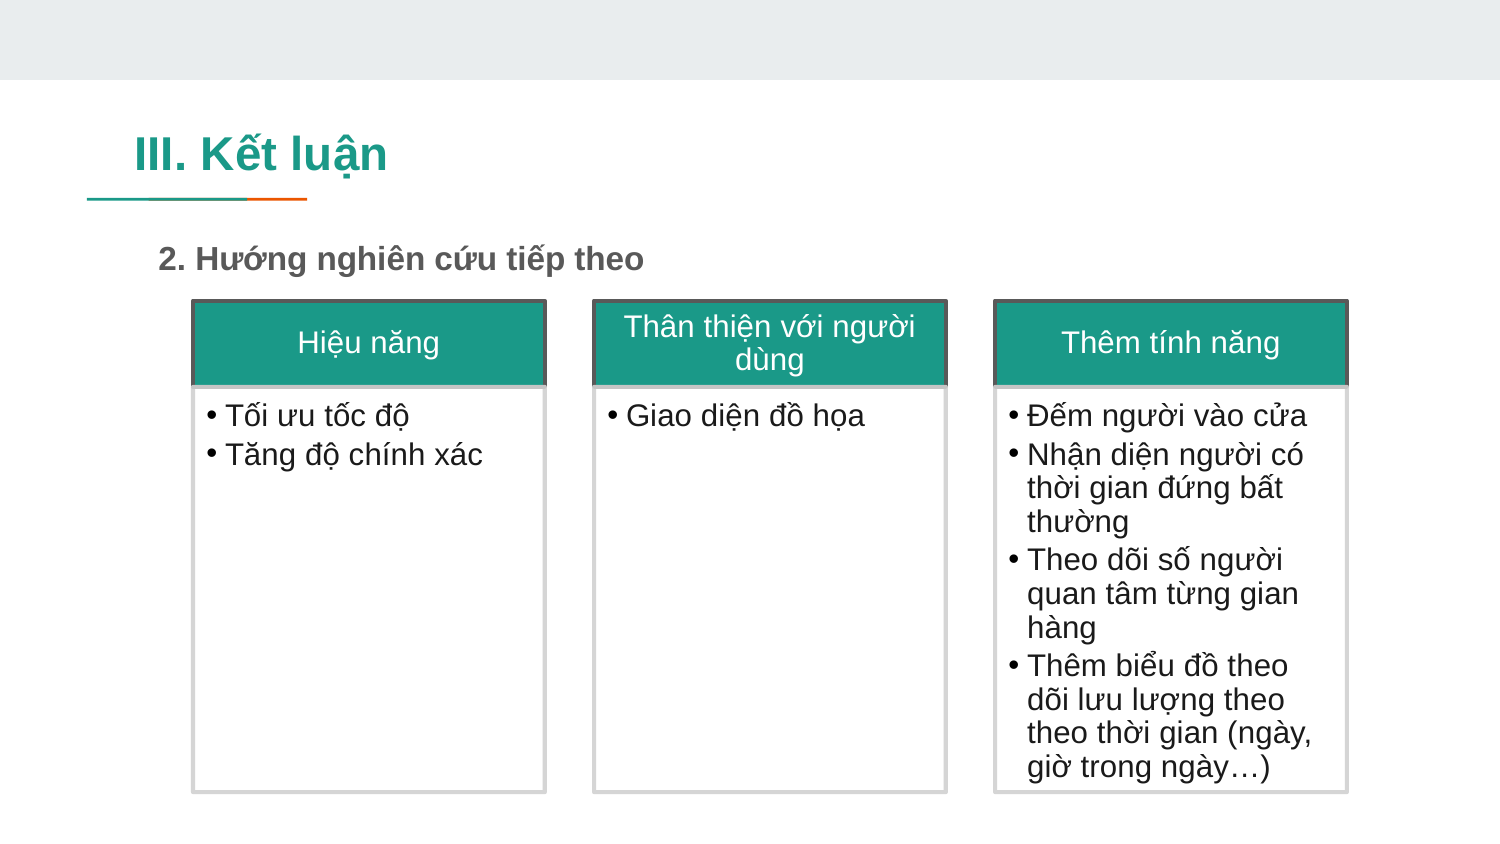

# III. Kết luận
2. Hướng nghiên cứu tiếp theo
Hiệu năng
Tối ưu tốc độ
Tăng độ chính xác
Thân thiện với người dùng
Giao diện đồ họa
Thêm tính năng
Đếm người vào cửa
Nhận diện người có thời gian đứng bất thường
Theo dõi số người quan tâm từng gian hàng
Thêm biểu đồ theo dõi lưu lượng theo theo thời gian (ngày, giờ trong ngày…)